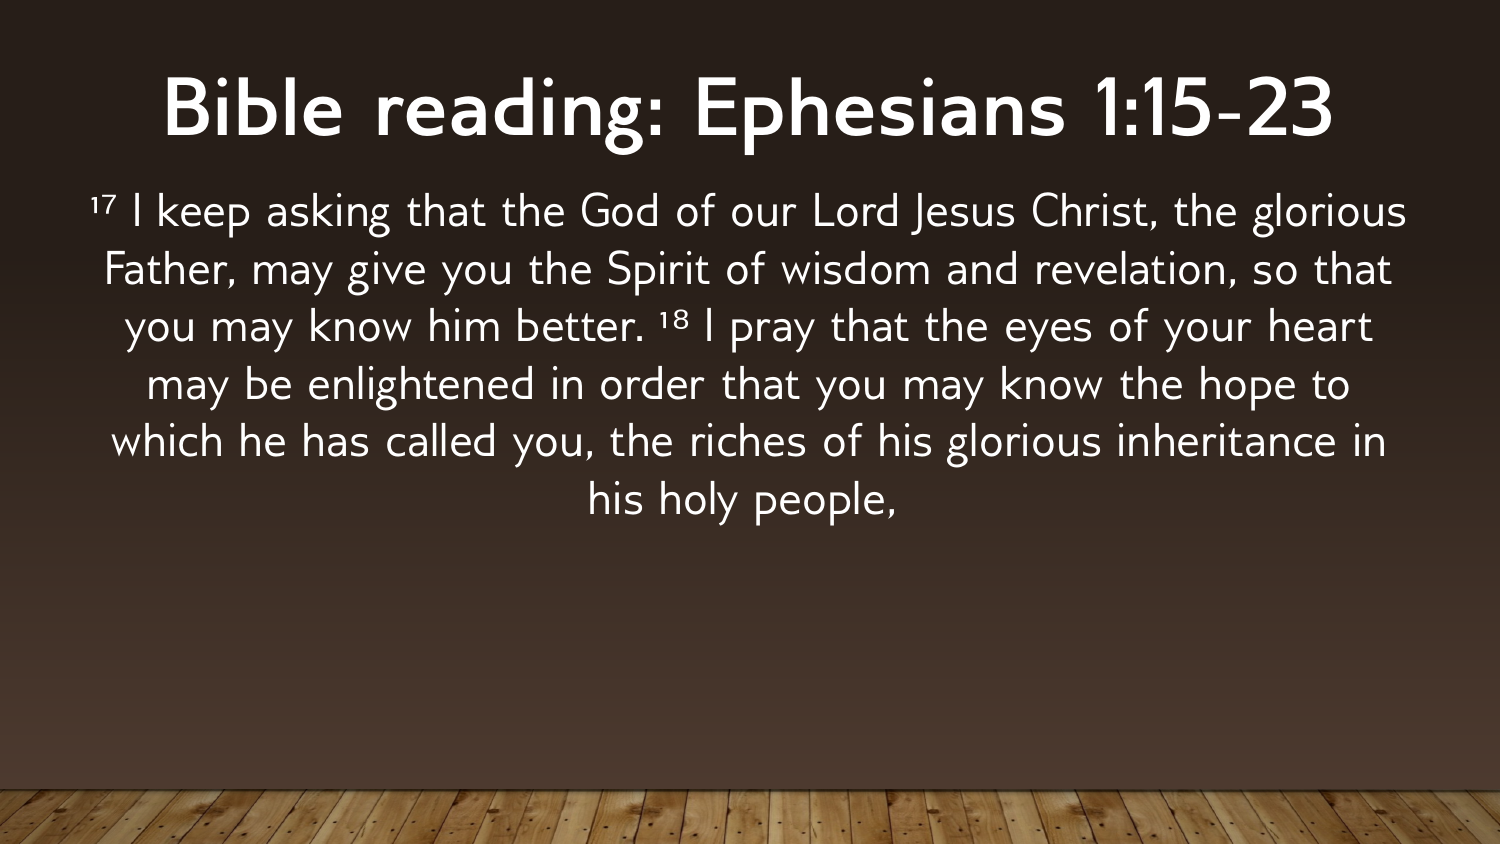

Bible reading: Ephesians 1:15-23
¹⁷ I keep asking that the God of our Lord Jesus Christ, the glorious Father, may give you the Spirit of wisdom and revelation, so that you may know him better. ¹⁸ I pray that the eyes of your heart may be enlightened in order that you may know the hope to which he has called you, the riches of his glorious inheritance in his holy people,